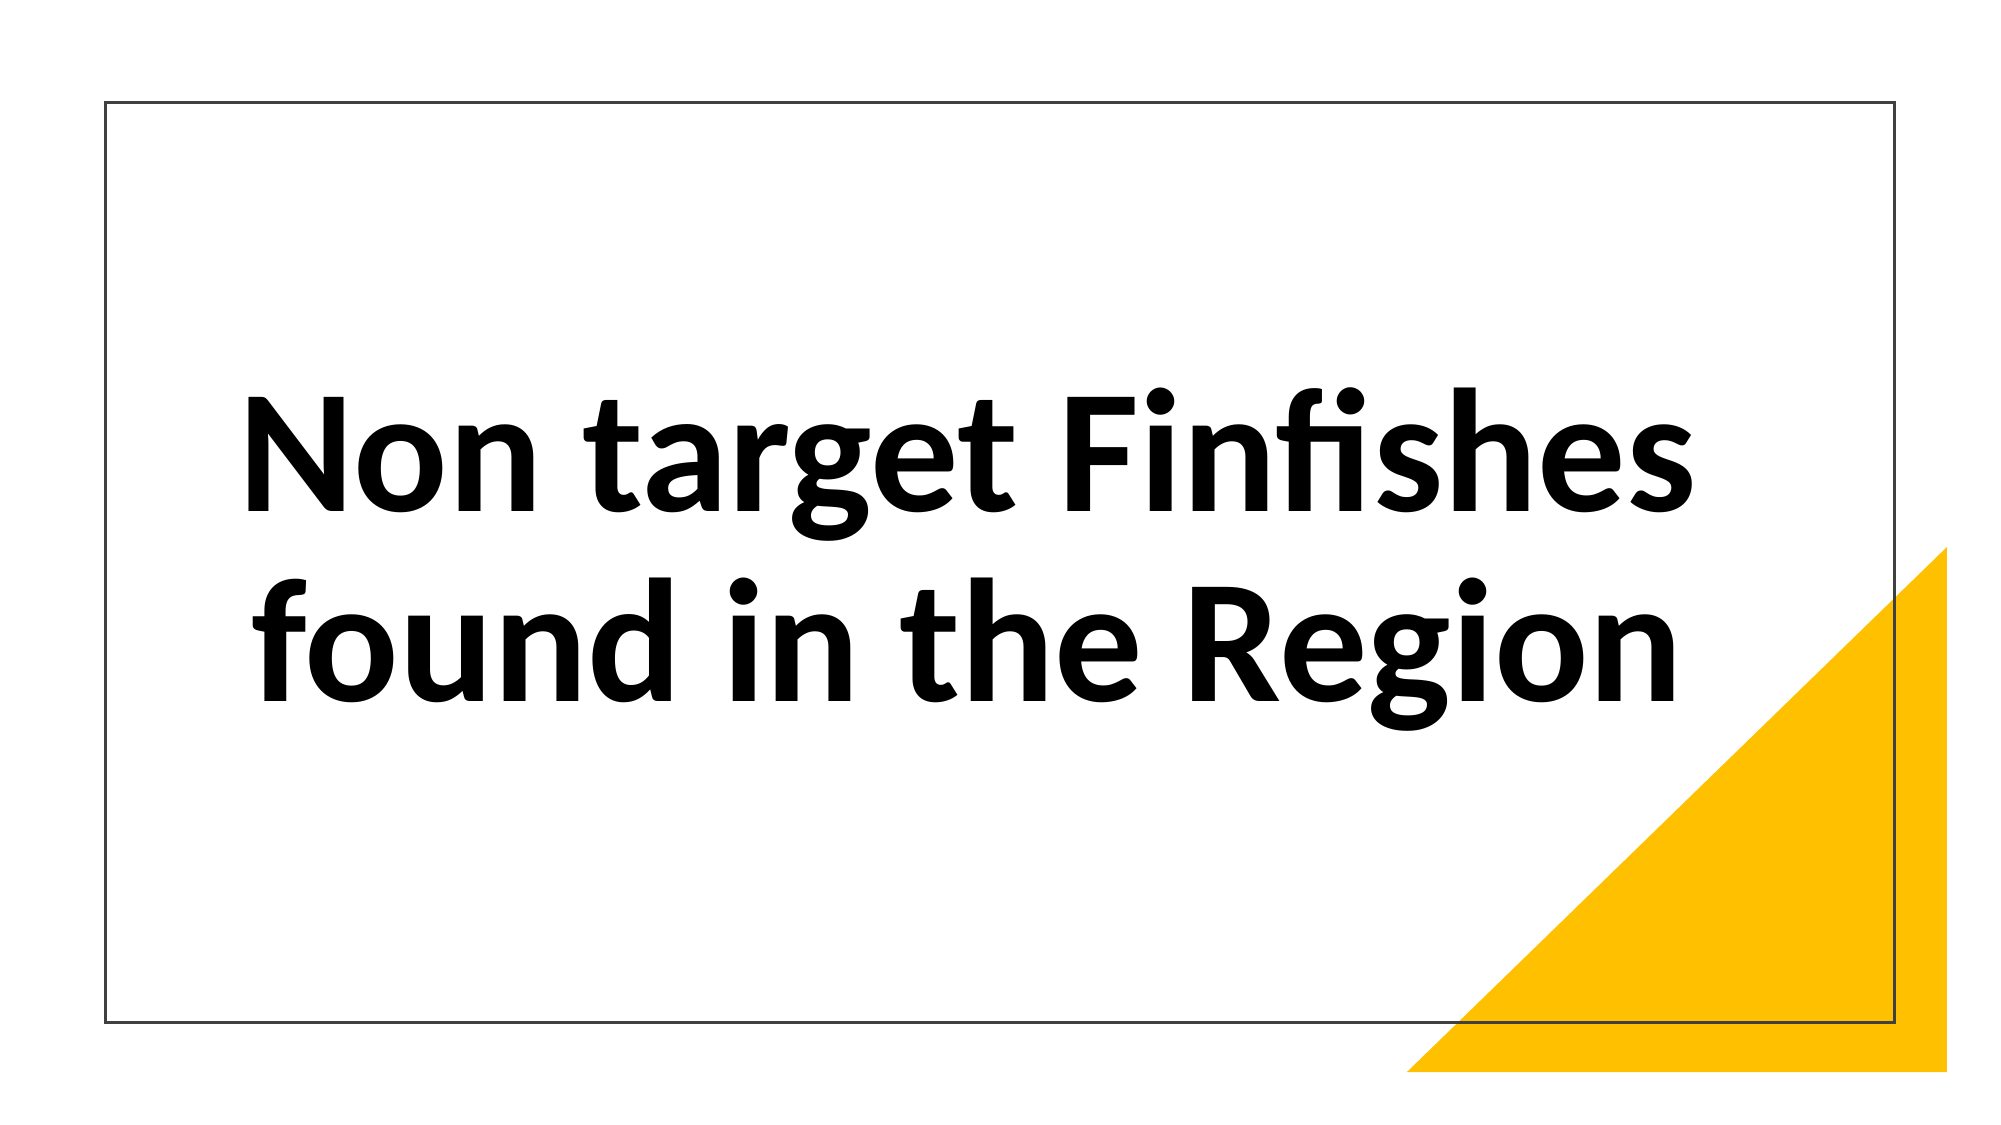

Non target Finfishes found in the Region